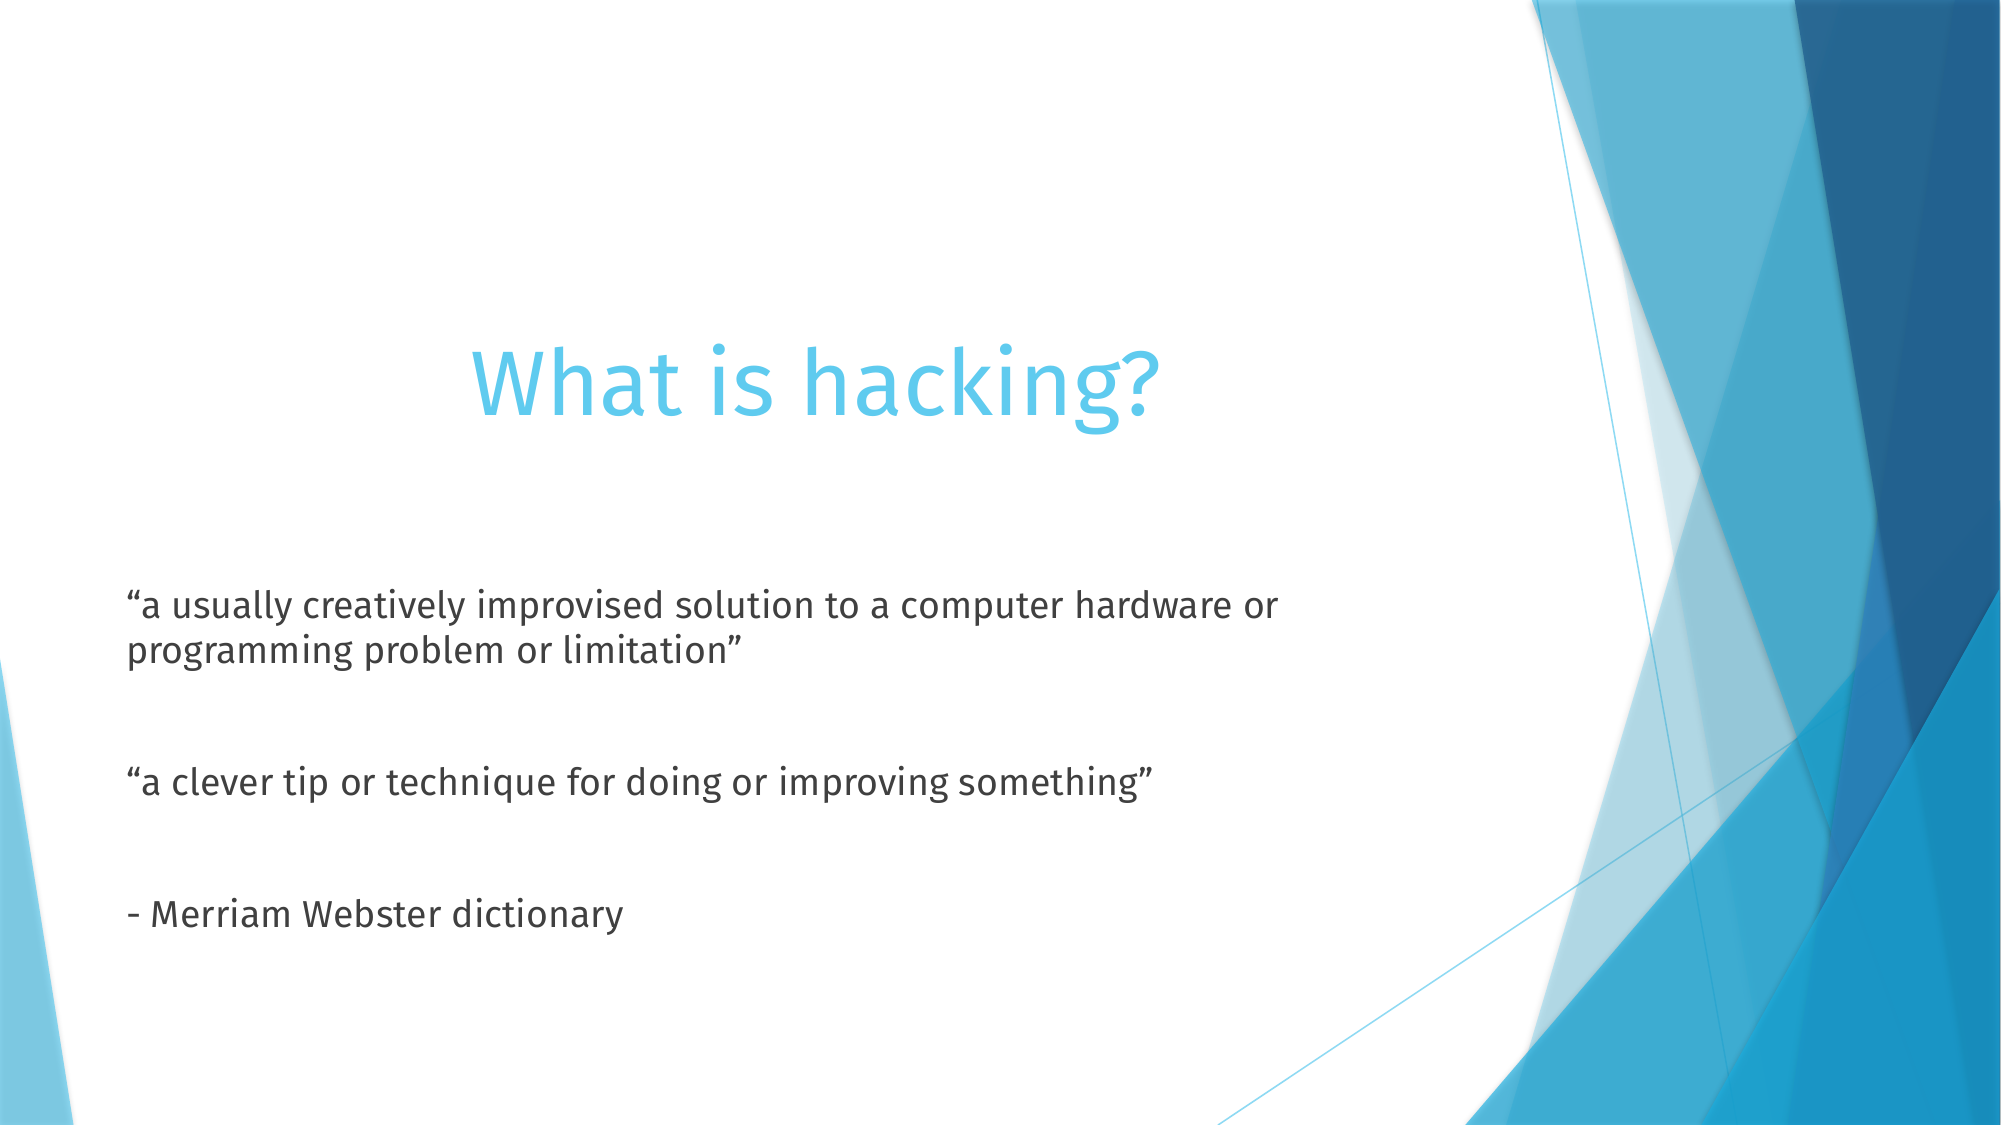

# What is hacking?
“a usually creatively improvised solution to a computer hardware or programming problem or limitation”

“a clever tip or technique for doing or improving something”

- Merriam Webster dictionary